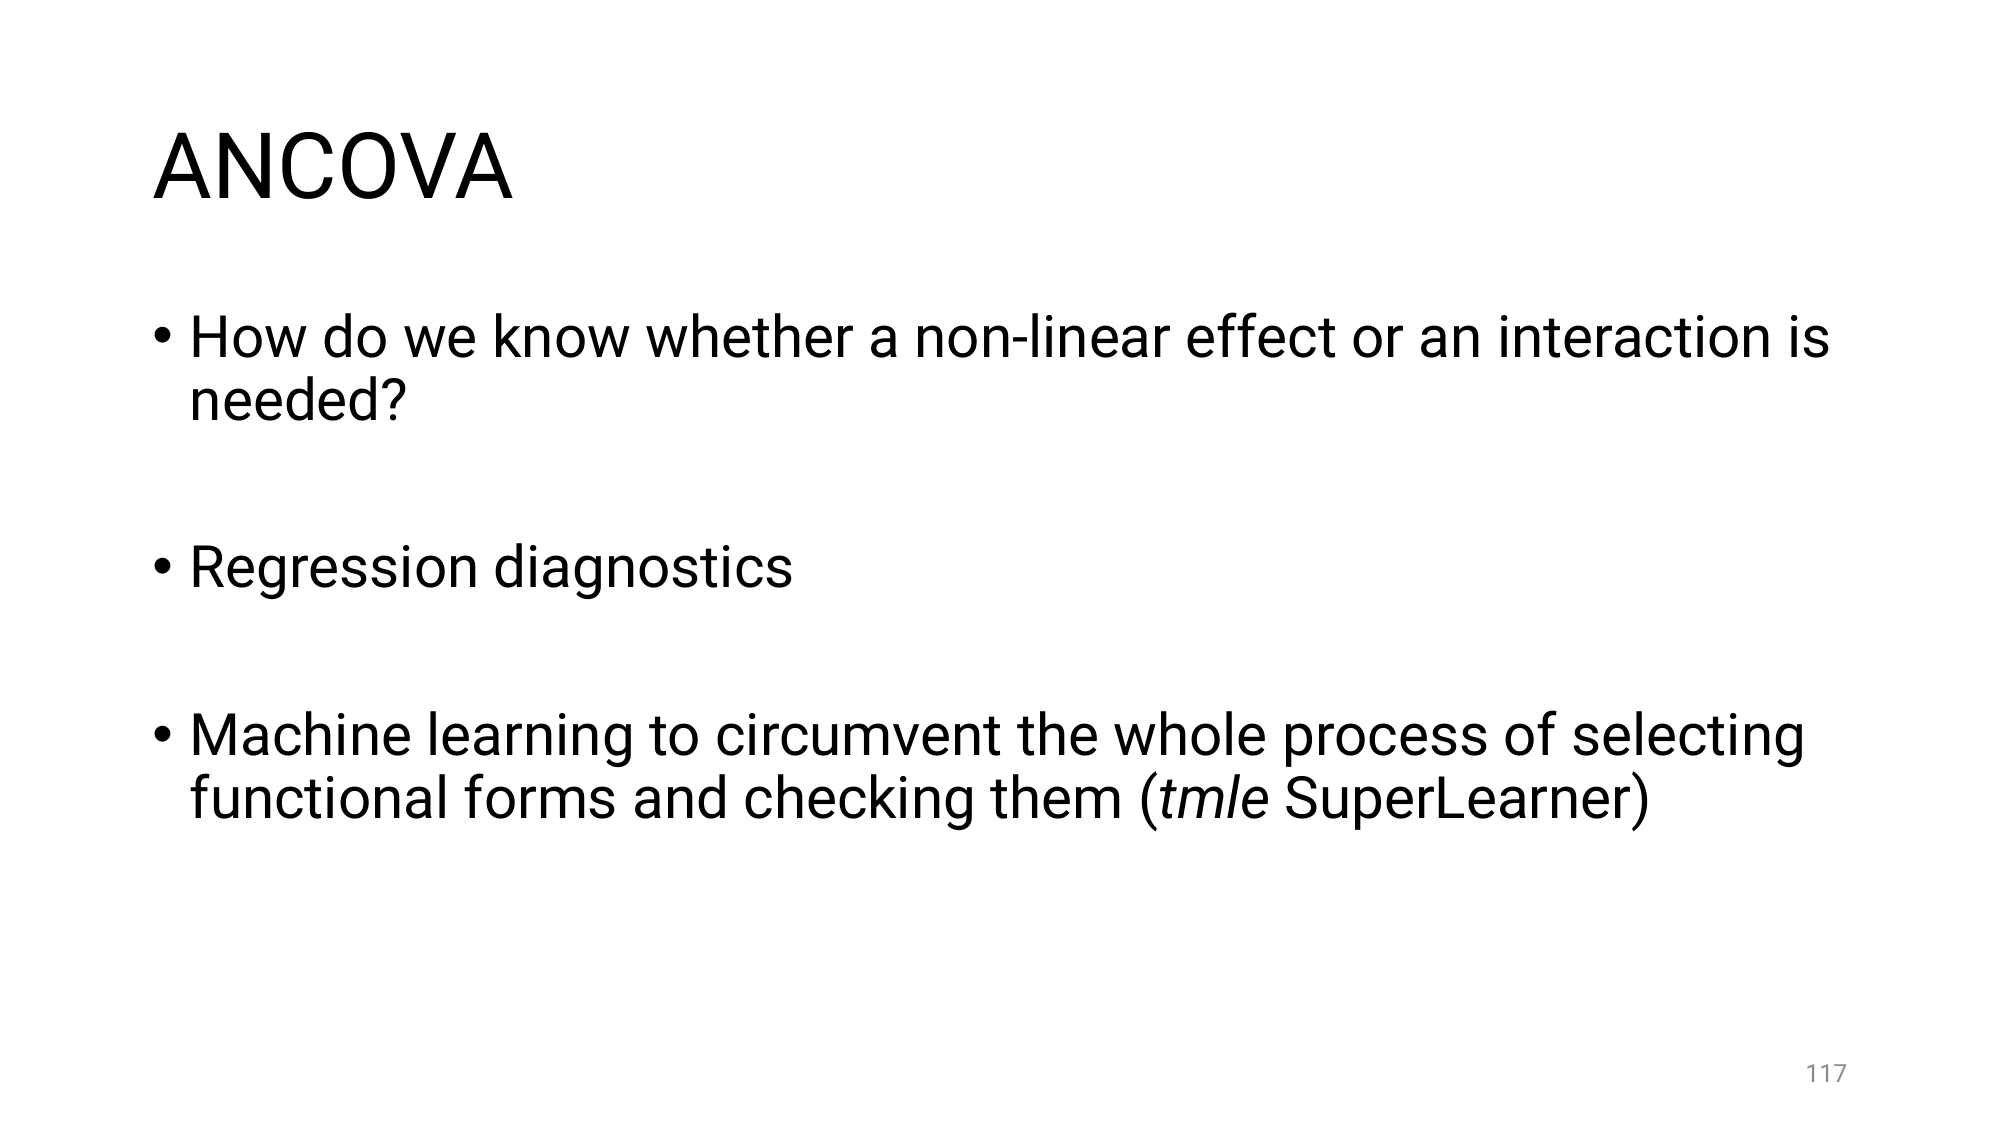

# ANCOVA
How do we know whether a non-linear effect or an interaction is needed?

Regression diagnostics

Machine learning to circumvent the whole process of selecting functional forms and checking them (tmle SuperLearner)
117